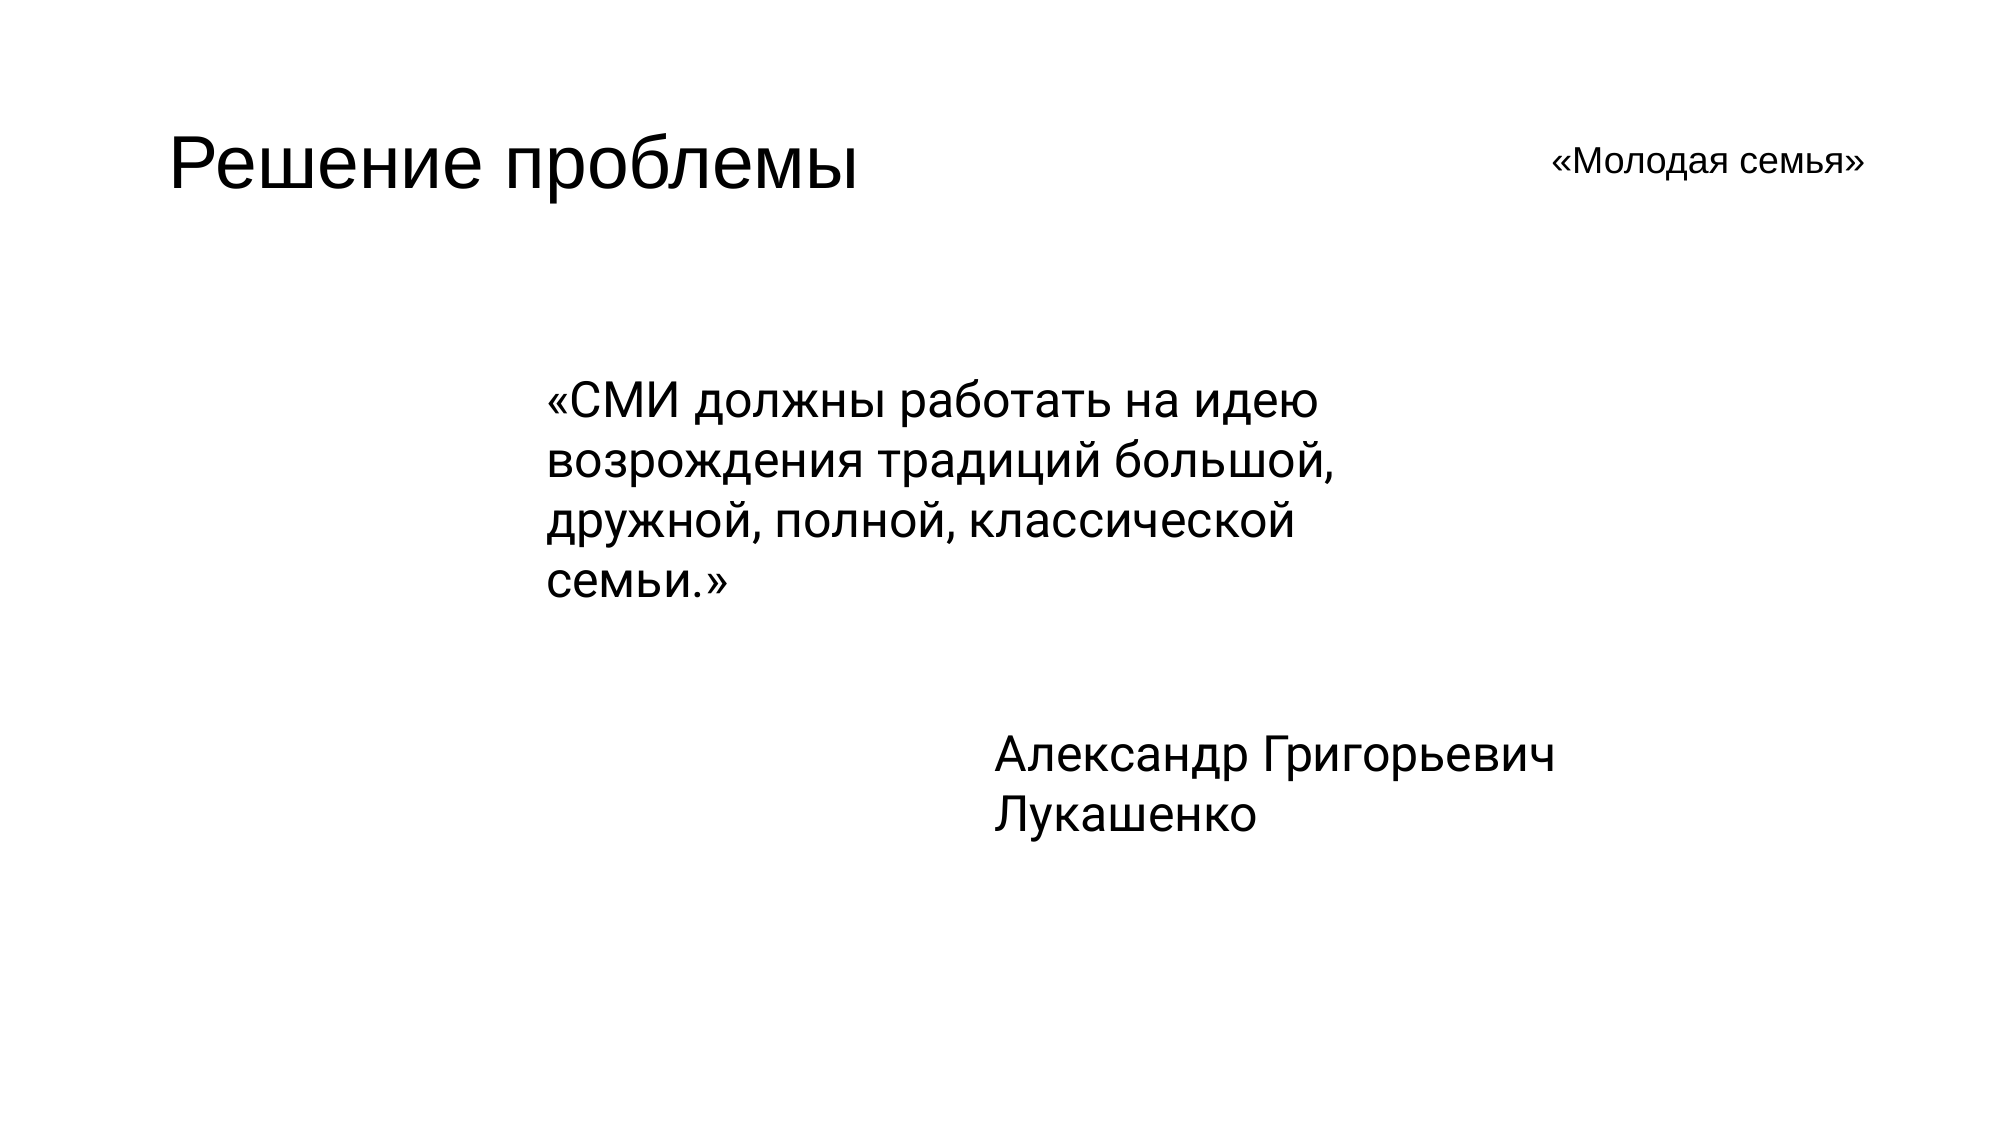

Решение проблемы
«Молодая семья»
«СМИ должны работать на идею возрождения традиций большой, дружной, полной, классической семьи.»
Александр Григорьевич Лукашенко